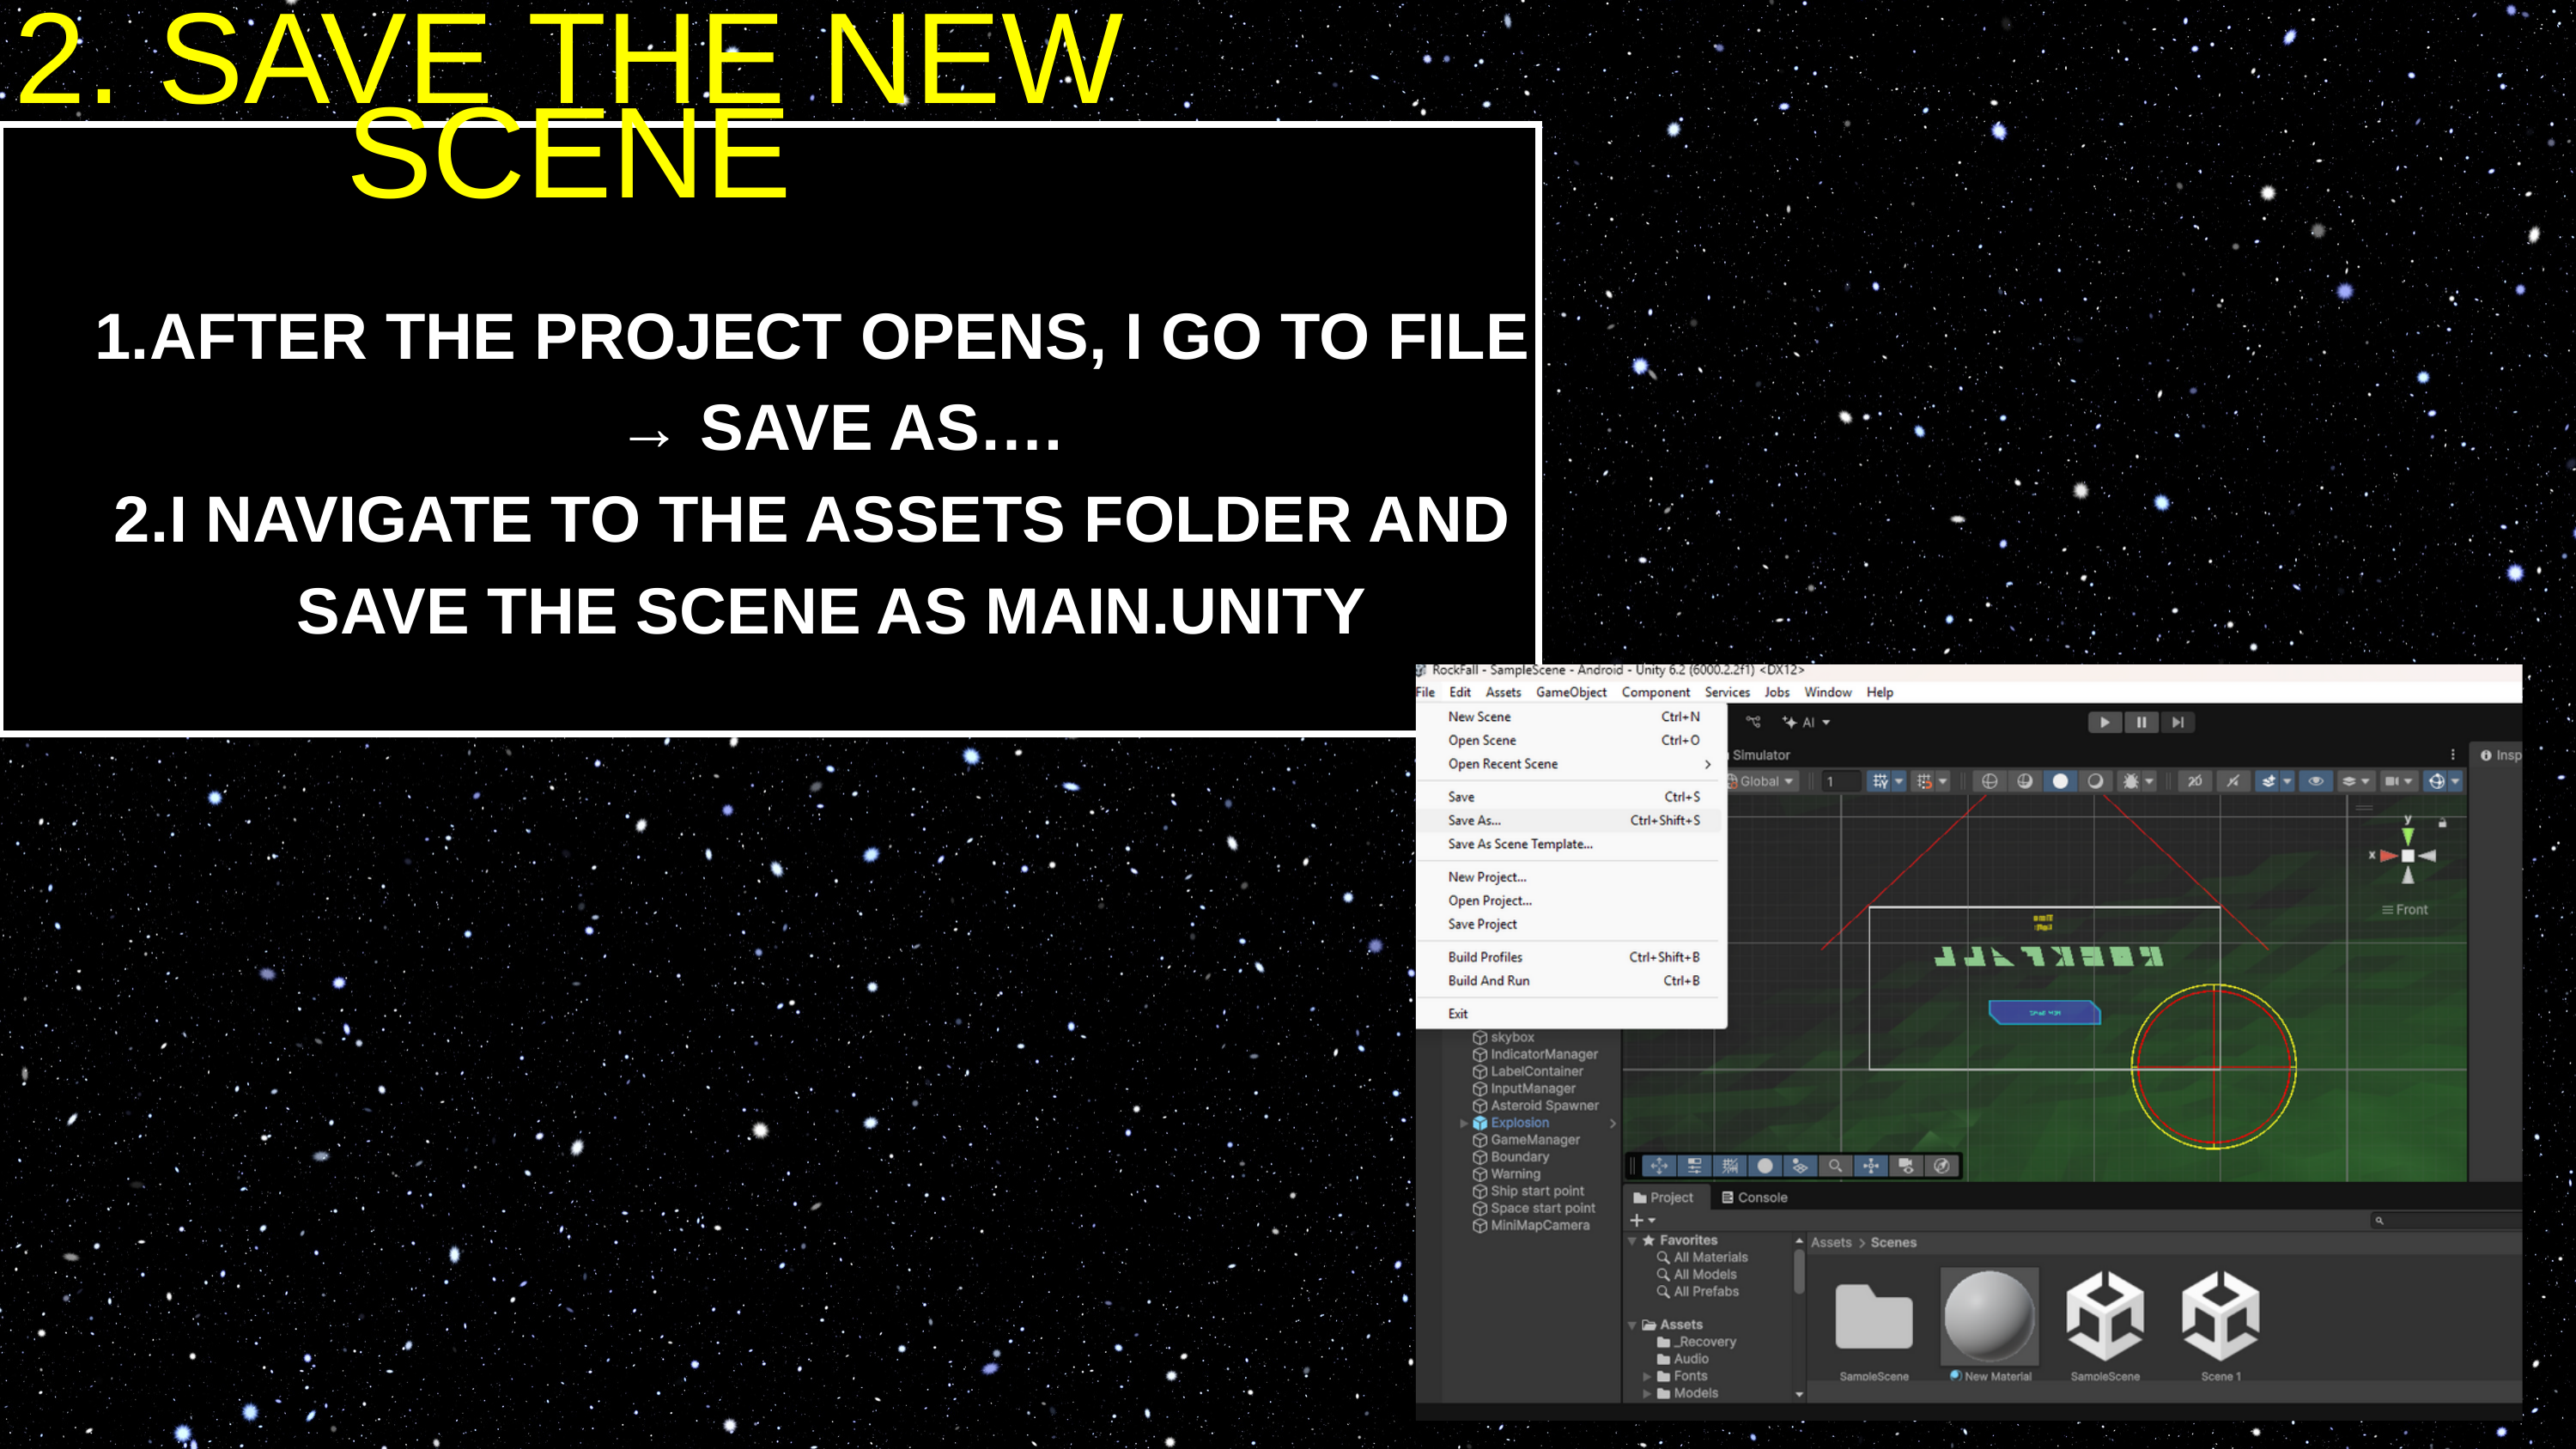

2. SAVE THE NEW SCENE

AFTER THE PROJECT OPENS, I GO TO FILE → SAVE AS….
I NAVIGATE TO THE ASSETS FOLDER AND SAVE THE SCENE AS MAIN.UNITY